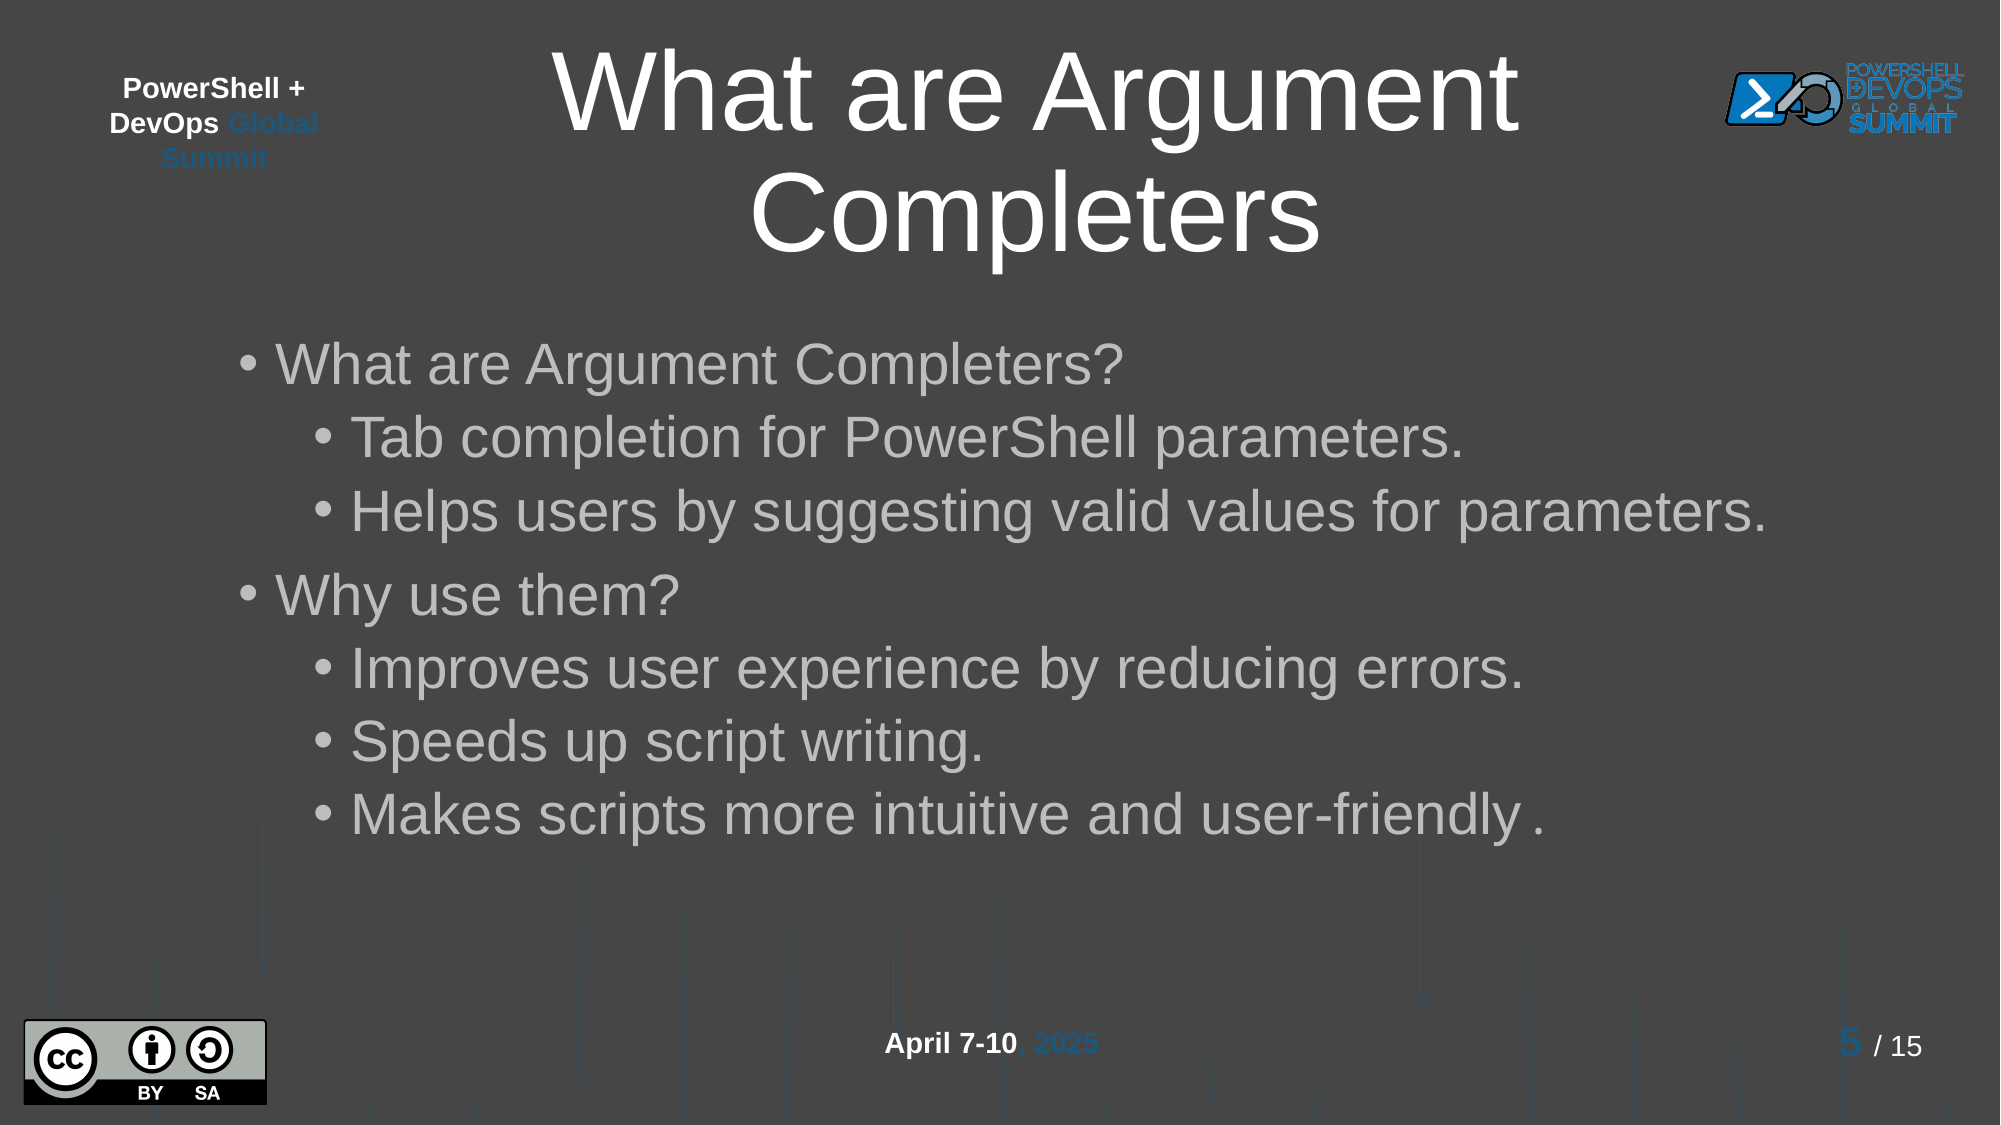

# What are Argument Completers
What are Argument Completers?
Tab completion for PowerShell parameters.
Helps users by suggesting valid values for parameters.
Why use them?
Improves user experience by reducing errors.
Speeds up script writing.
Makes scripts more intuitive and user-friendly.